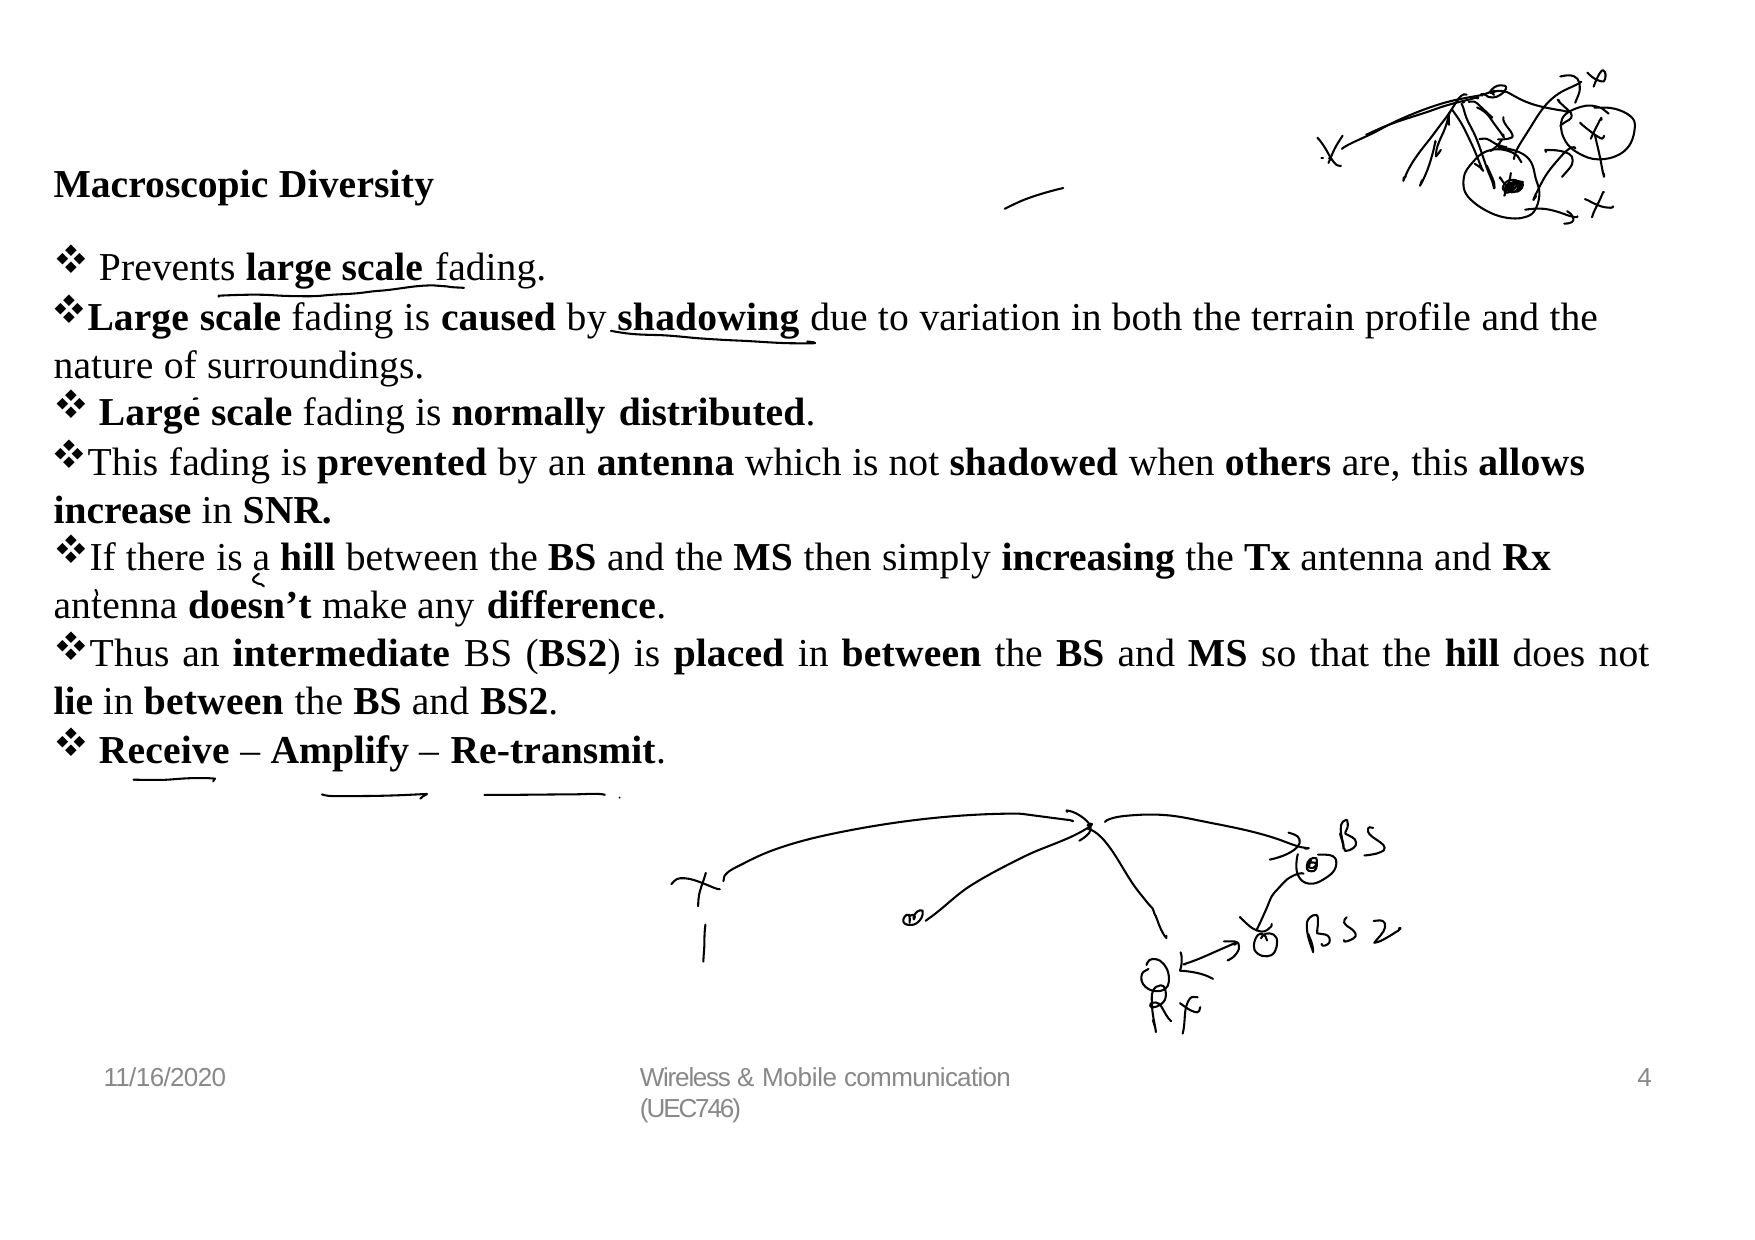

Macroscopic Diversity
Prevents large scale fading.
Large scale fading is caused by shadowing due to variation in both the terrain profile and the  nature of surroundings.
Large scale fading is normally distributed.
This fading is prevented by an antenna which is not shadowed when others are, this allows  increase in SNR.
If there is a hill between the BS and the MS then simply increasing the Tx antenna and Rx
antenna doesn’t make any difference.
Thus an intermediate BS (BS2) is placed in between the BS and MS so that the hill does not
lie in between the BS and BS2.
Receive – Amplify – Re-transmit.
11/16/2020
Wireless & Mobile communication (UEC746)
4